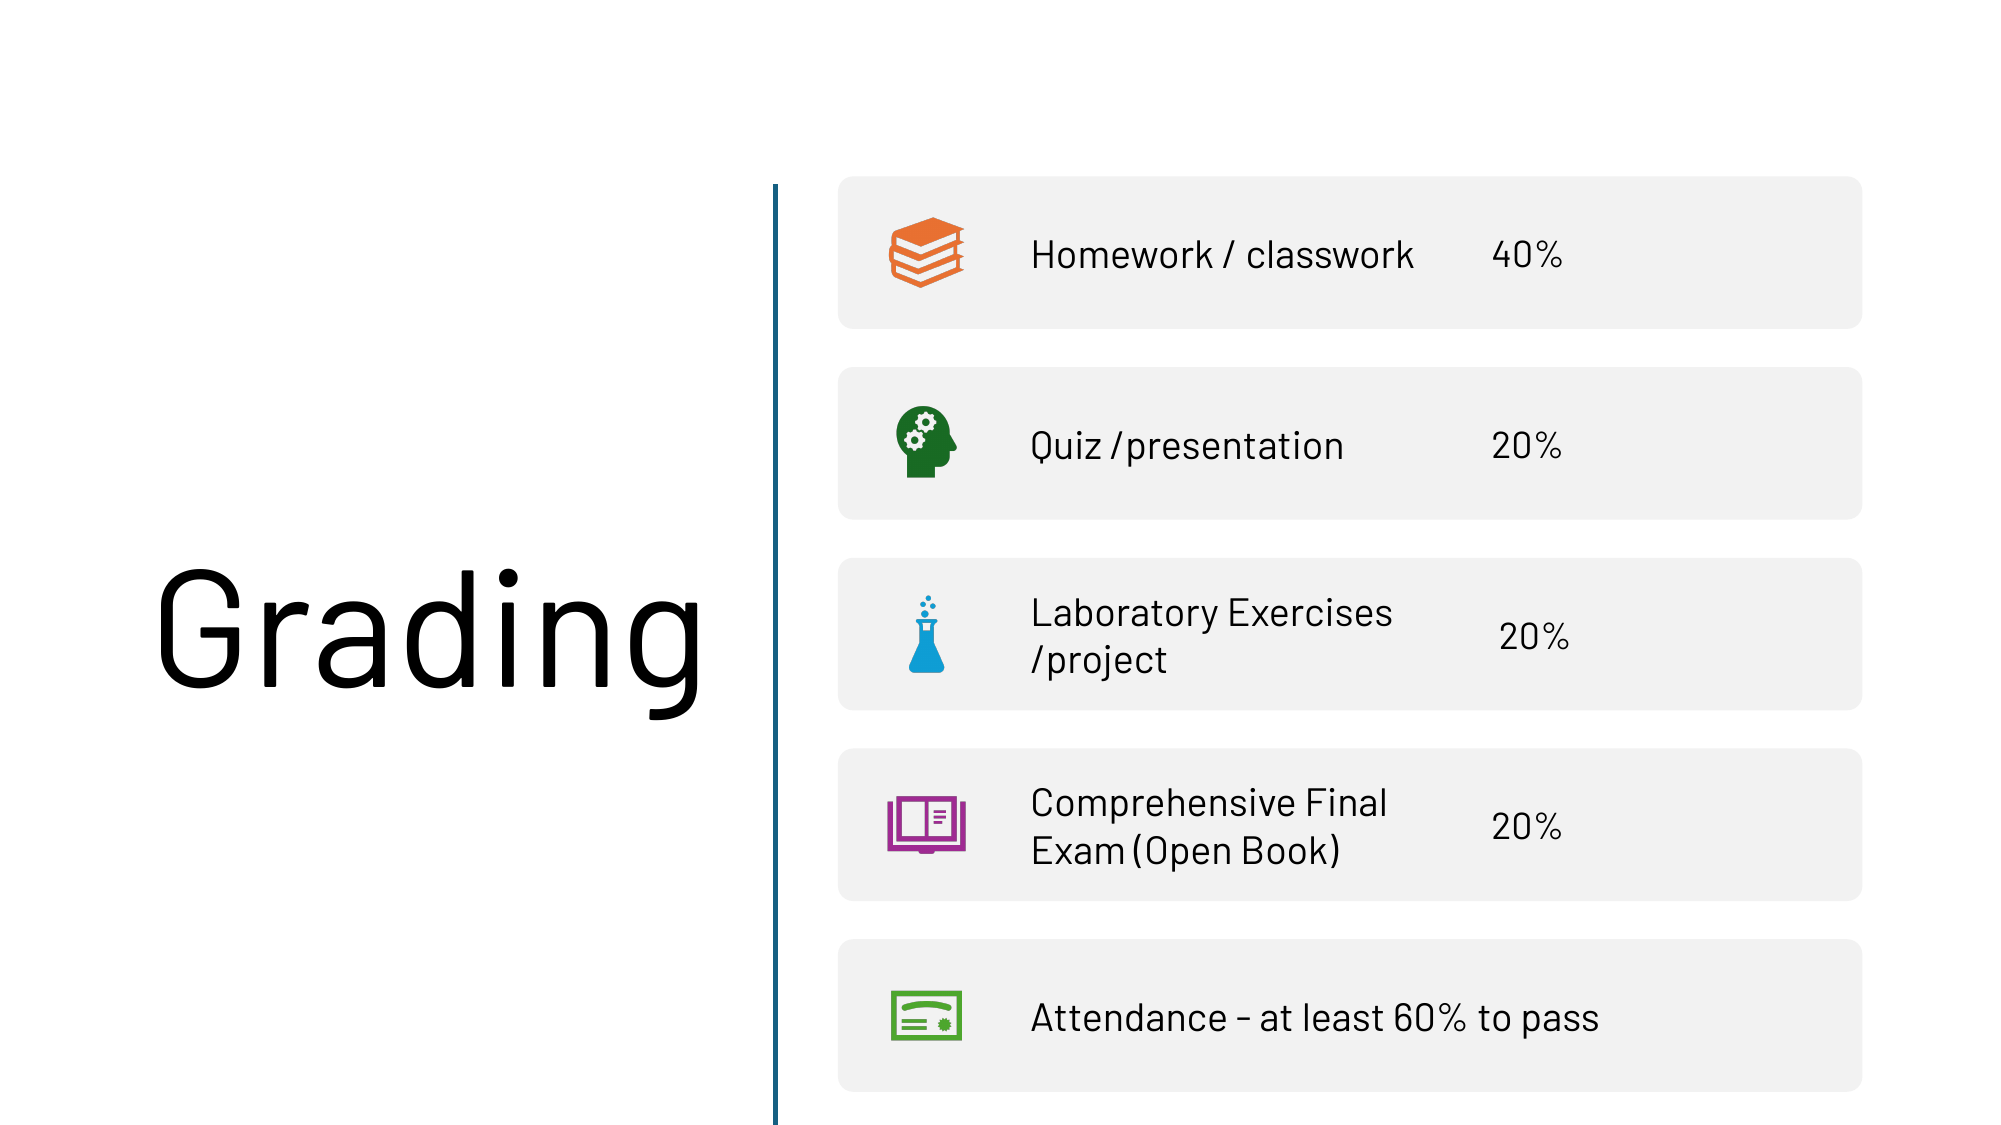

# Grading
Homework / classwork
40%
Quiz /presentation
20%
Laboratory Exercises /project
 20%
Comprehensive Final Exam (Open Book)
20%
Attendance - at least 60% to pass